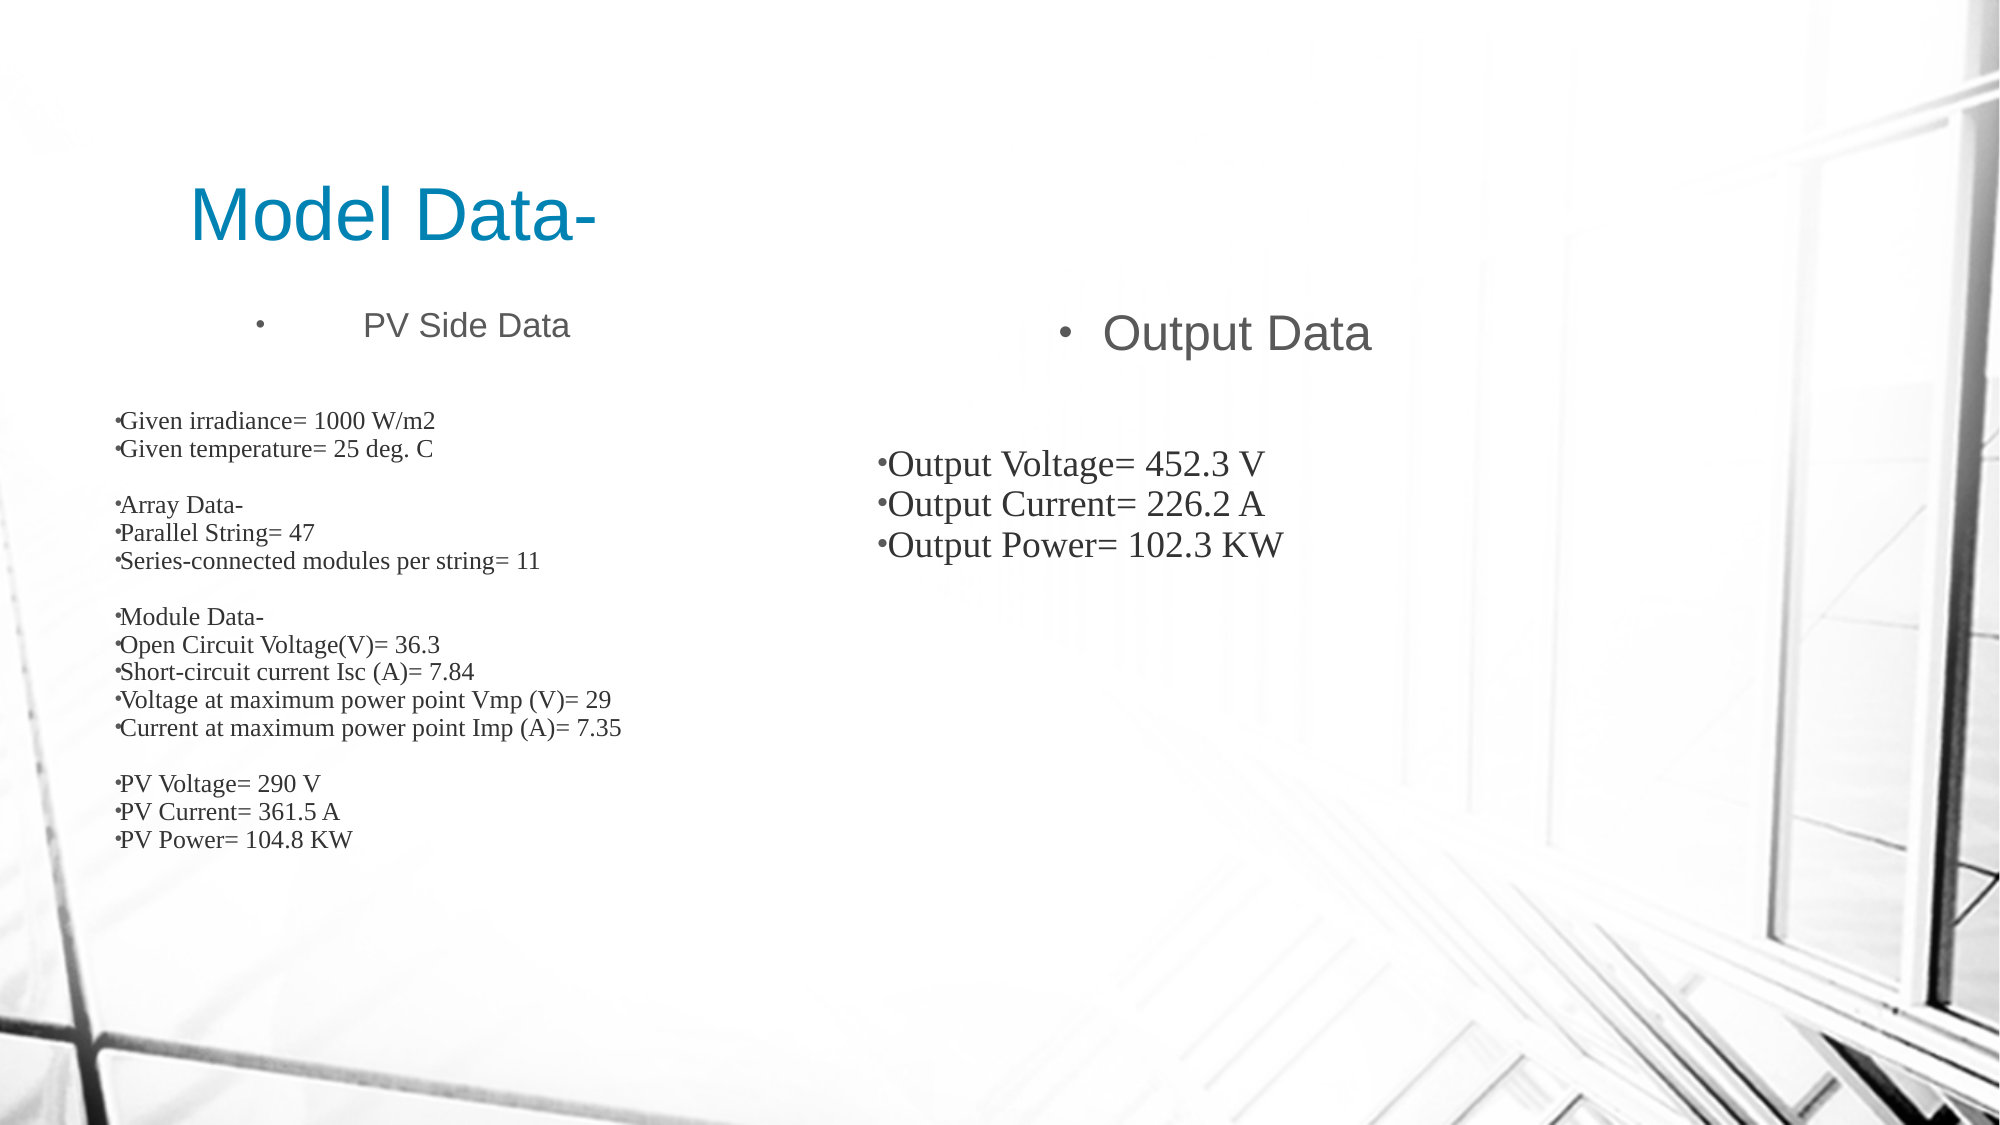

# Model Data-
PV Side Data

Given irradiance= 1000 W/m2
Given temperature= 25 deg. C

Array Data-
Parallel String= 47
Series-connected modules per string= 11

Module Data-
Open Circuit Voltage(V)= 36.3
Short-circuit current Isc (A)= 7.84
Voltage at maximum power point Vmp (V)= 29
Current at maximum power point Imp (A)= 7.35

PV Voltage= 290 V
PV Current= 361.5 A
PV Power= 104.8 KW

Output Data

Output Voltage= 452.3 V
Output Current= 226.2 A
Output Power= 102.3 KW